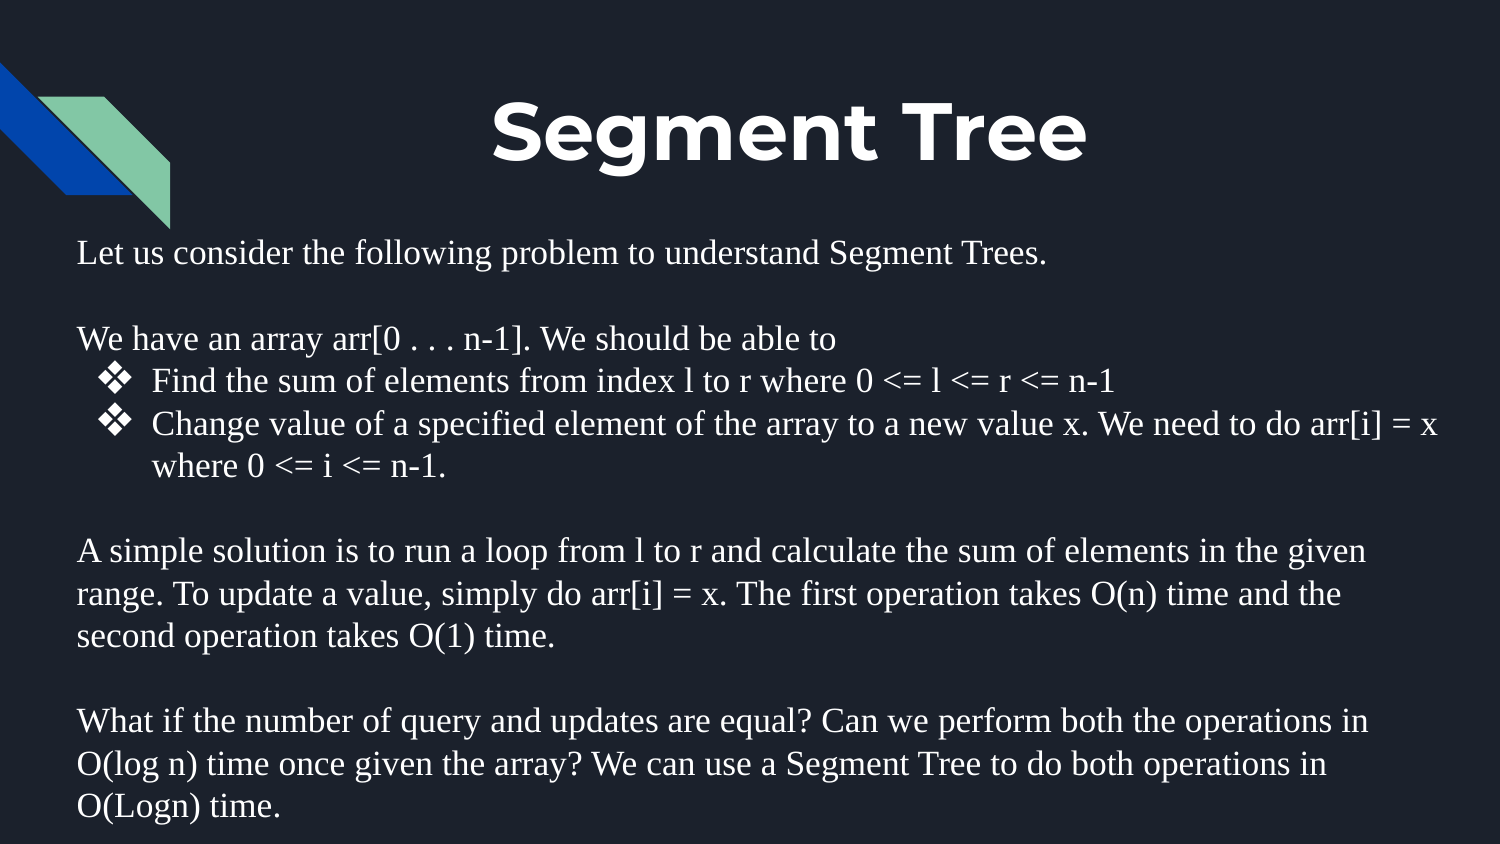

# Segment Tree
Let us consider the following problem to understand Segment Trees.

We have an array arr[0 . . . n-1]. We should be able to
Find the sum of elements from index l to r where 0 <= l <= r <= n-1
Change value of a specified element of the array to a new value x. We need to do arr[i] = x where 0 <= i <= n-1.

A simple solution is to run a loop from l to r and calculate the sum of elements in the given range. To update a value, simply do arr[i] = x. The first operation takes O(n) time and the second operation takes O(1) time.

What if the number of query and updates are equal? Can we perform both the operations in O(log n) time once given the array? We can use a Segment Tree to do both operations in O(Logn) time.